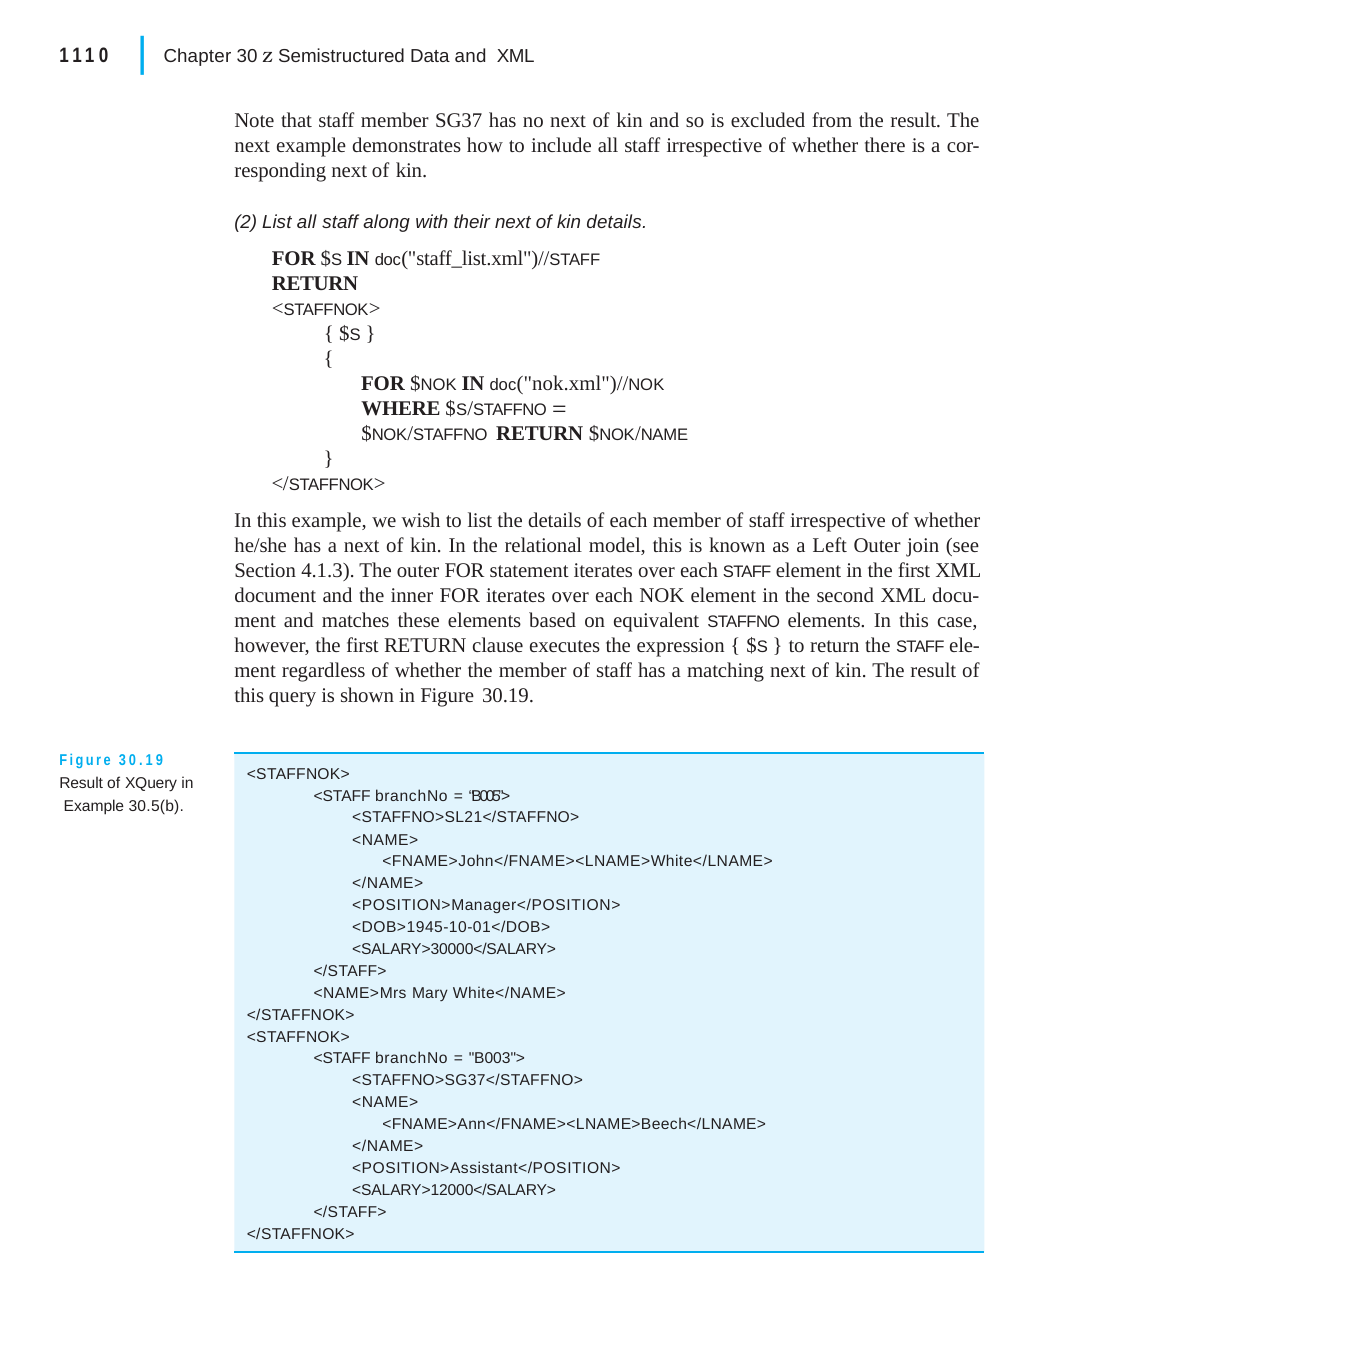

|
1110
Chapter 30 z Semistructured Data and XML
Note that staff member SG37 has no next of kin and so is excluded from the result. The  next example demonstrates how to include all staff irrespective of whether there is a cor-  responding next of kin.

(2) List all staff along with their next of kin details.
FOR $S IN doc("staff_list.xml")//STAFF
RETURN
<STAFFNOK>
{ $S }
{
FOR $NOK IN doc("nok.xml")//NOK  WHERE $S/STAFFNO = $NOK/STAFFNO  RETURN $NOK/NAME
}
</STAFFNOK>
In this example, we wish to list the details of each member of staff irrespective of whether  he/she has a next of kin. In the relational model, this is known as a Left Outer join (see  Section 4.1.3). The outer FOR statement iterates over each STAFF element in the first XML  document and the inner FOR iterates over each NOK element in the second XML docu-  ment and matches these elements based on equivalent STAFFNO elements. In this case,  however, the first RETURN clause executes the expression { $S } to return the STAFF ele-  ment regardless of whether the member of staff has a matching next of kin. The result of  this query is shown in Figure 30.19.
Figure 30.19  Result of XQuery in  Example 30.5(b).

<STAFFNOK>
<STAFF branchNo = “B005”>
<STAFFNO>SL21</STAFFNO>
<NAME>
<FNAME>John</FNAME><LNAME>White</LNAME>
</NAME>
<POSITION>Manager</POSITION>
<DOB>1945-10-01</DOB>
<SALARY>30000</SALARY>
</STAFF>
<NAME>Mrs Mary White</NAME>
</STAFFNOK>
<STAFFNOK>
<STAFF branchNo = "B003">
<STAFFNO>SG37</STAFFNO>
<NAME>
<FNAME>Ann</FNAME><LNAME>Beech</LNAME>
</NAME>
<POSITION>Assistant</POSITION>
<SALARY>12000</SALARY>
</STAFF>
</STAFFNOK>